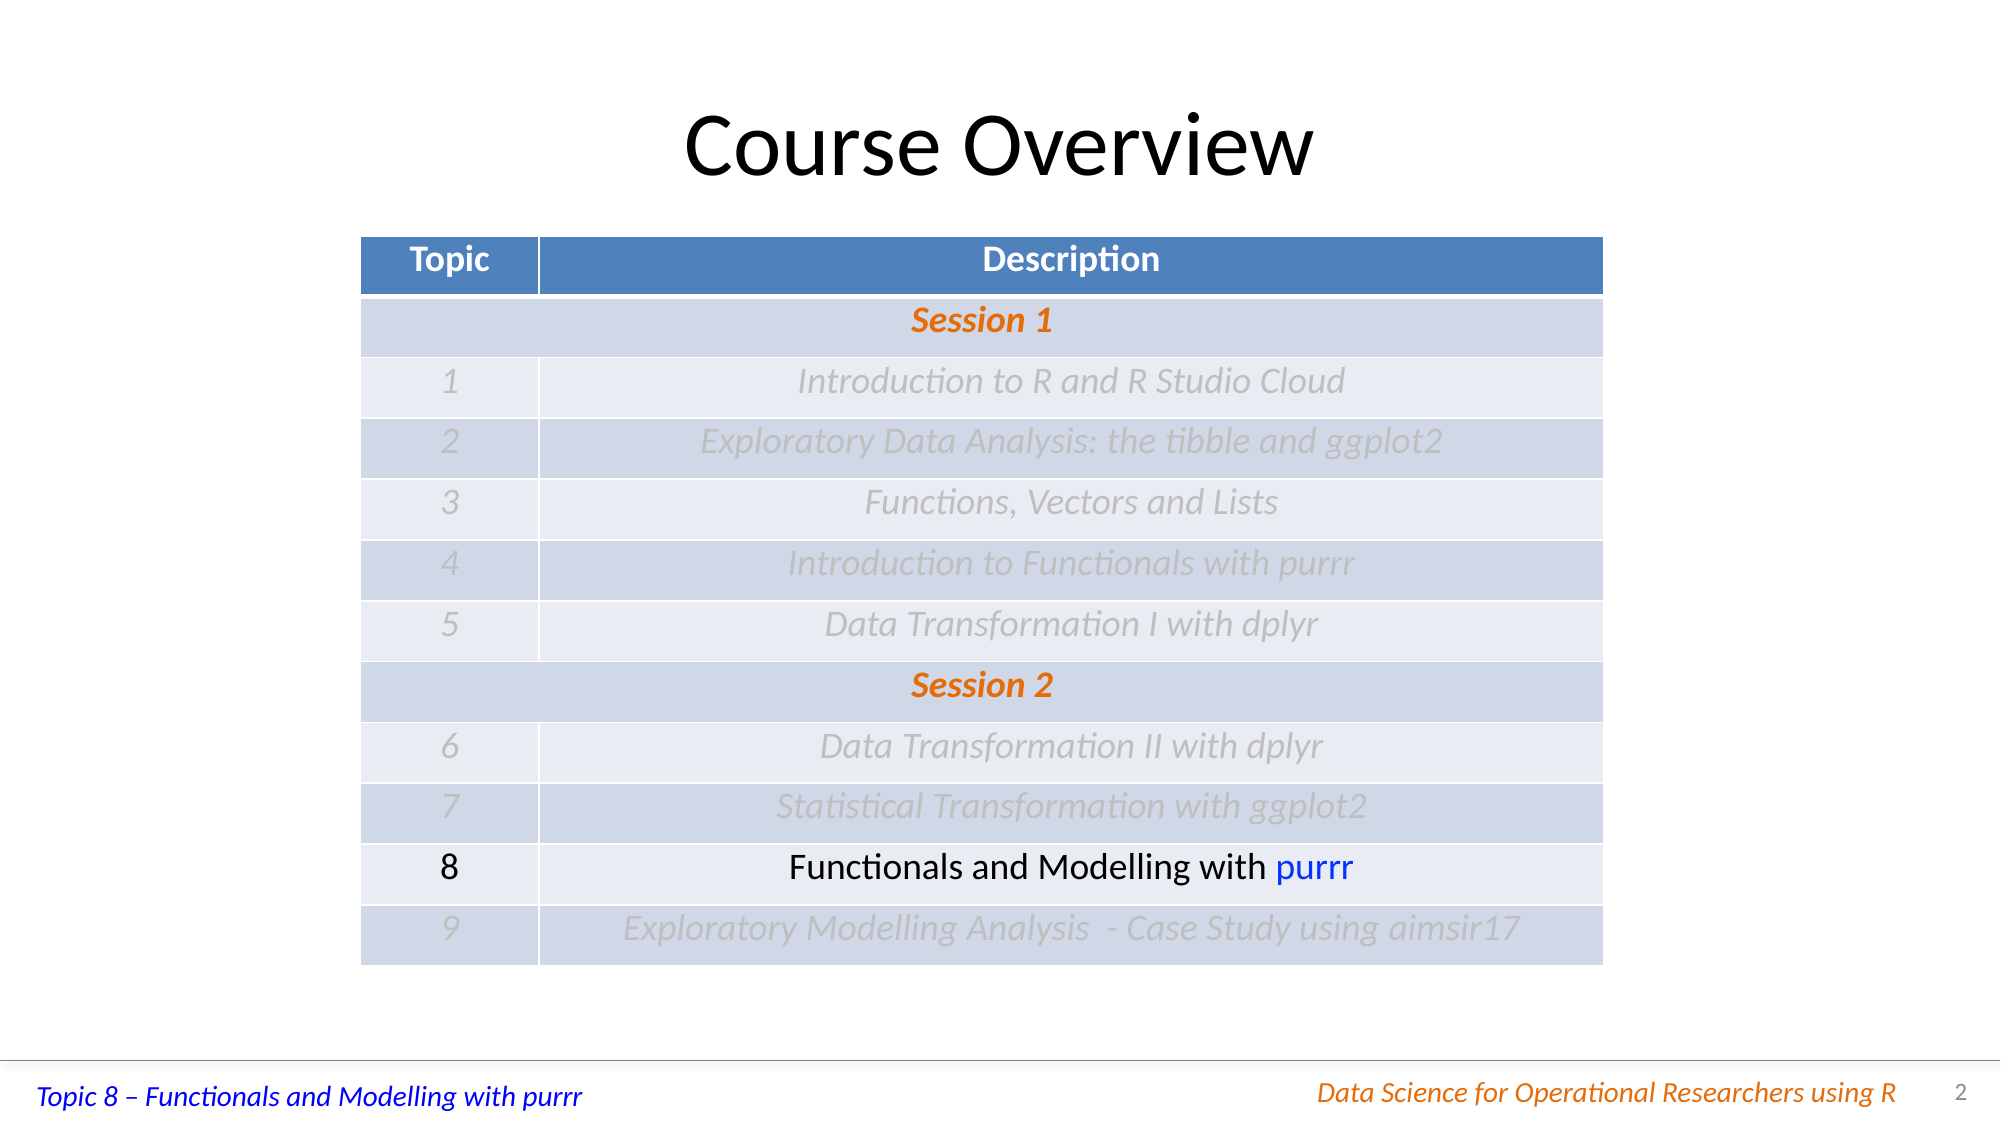

# Course Overview
| Topic | Description |
| --- | --- |
| Session 1 |  |
| 1 | Introduction to R and R Studio Cloud |
| 2 | Exploratory Data Analysis: the tibble and ggplot2 |
| 3 | Functions, Vectors and Lists |
| 4 | Introduction to Functionals with purrr |
| 5 | Data Transformation I with dplyr |
| Session 2 |  |
| 6 | Data Transformation II with dplyr |
| 7 | Statistical Transformation with ggplot2 |
| 8 | Functionals and Modelling with purrr |
| 9 | Exploratory Modelling Analysis - Case Study using aimsir17 |
2